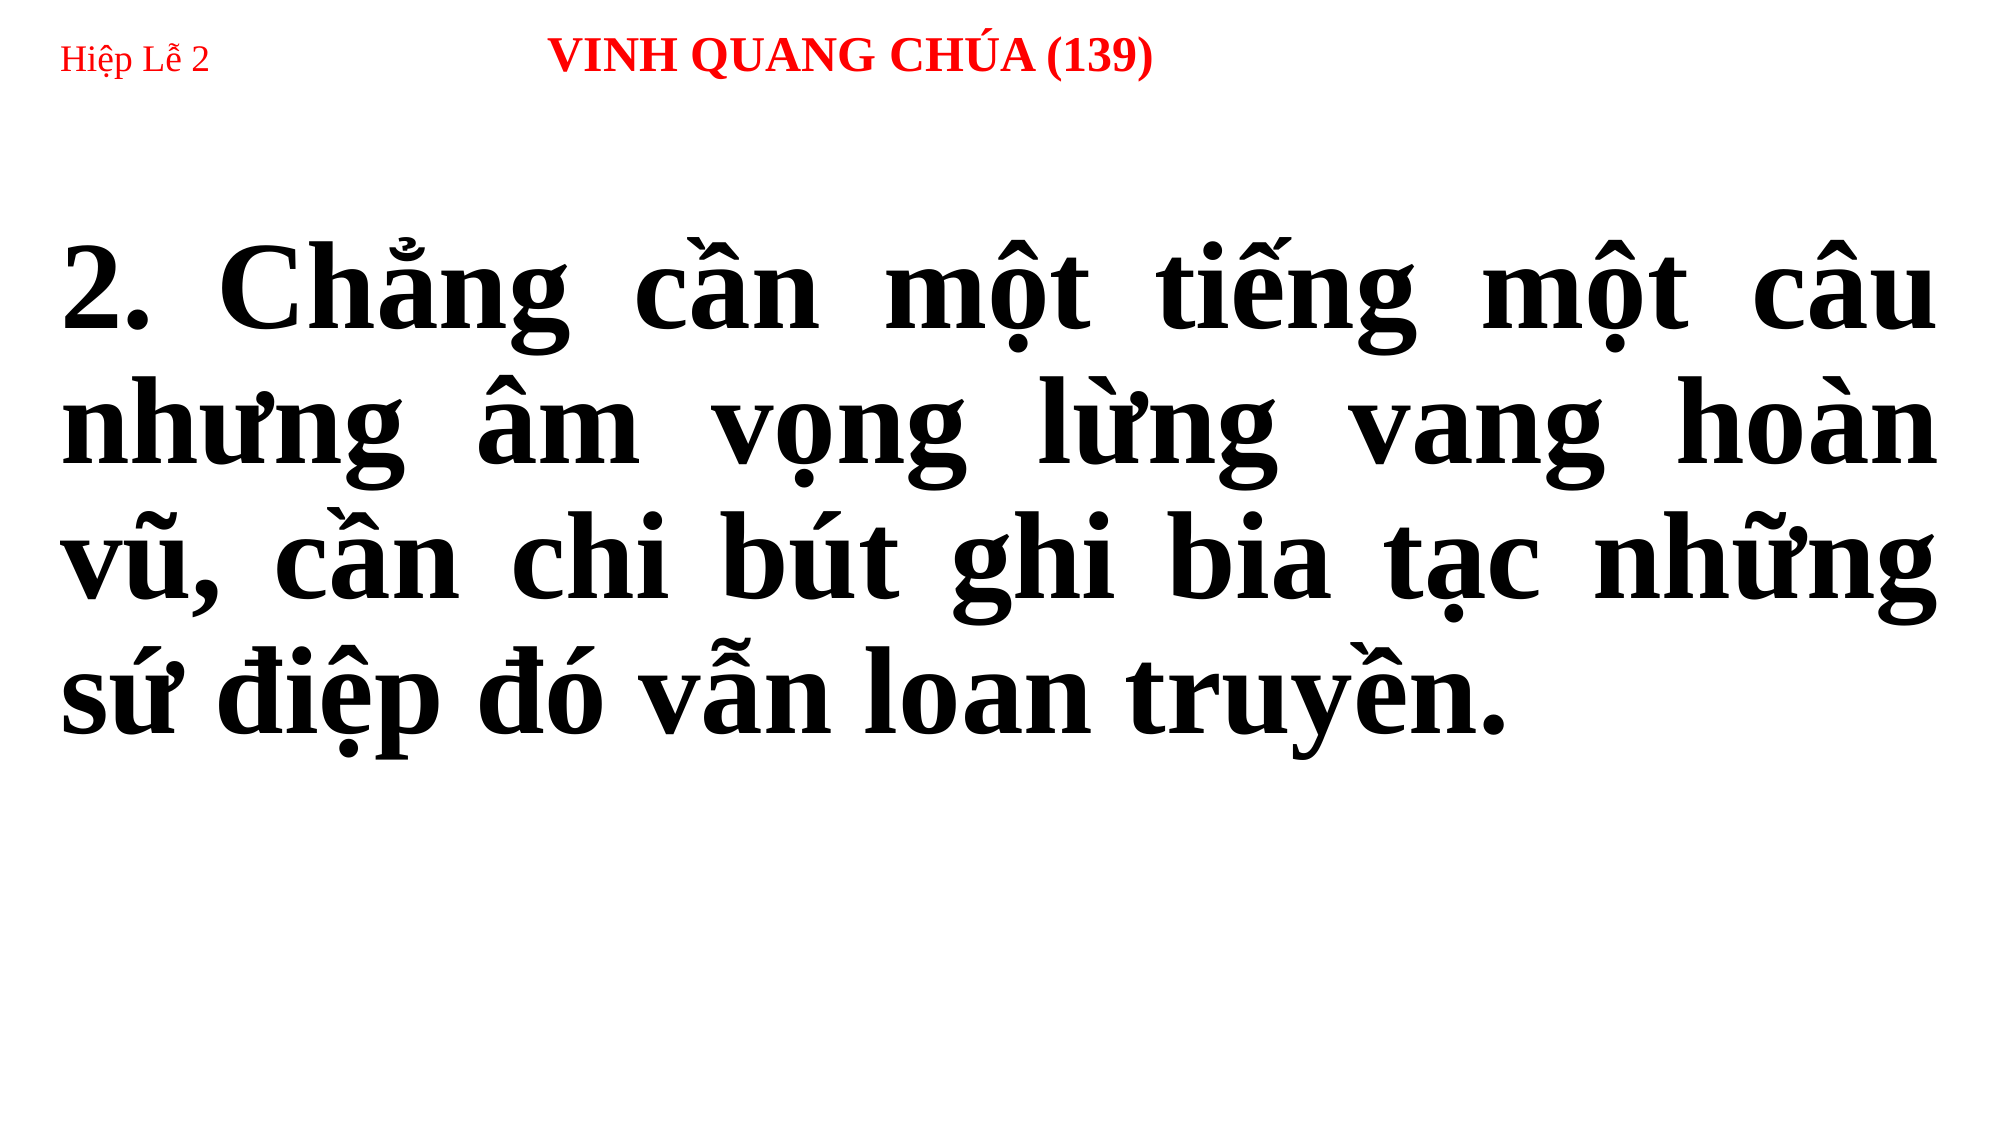

# Hiệp Lễ 2                    	    VINH QUANG CHÚA (139)
2. Chẳng cần một tiếng một câu nhưng âm vọng lừng vang hoàn vũ, cần chi bút ghi bia tạc những sứ điệp đó vẫn loan truyền.